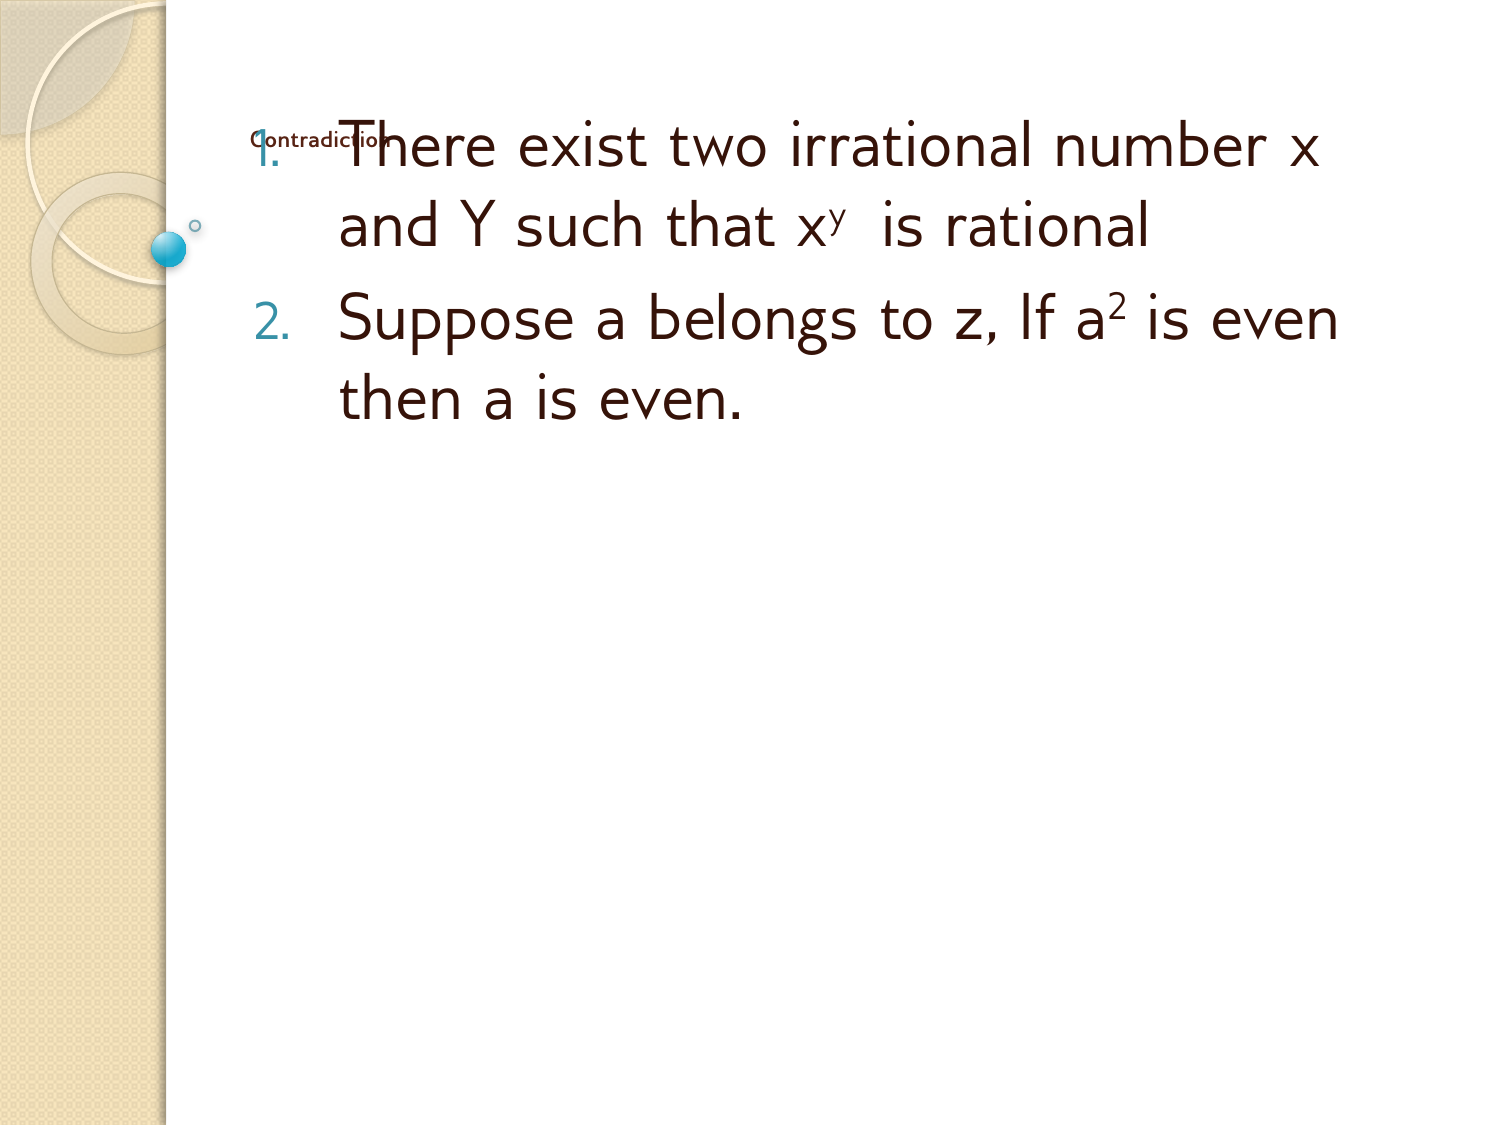

# Contradiction
There exist two irrational number x and Y such that xy   is rational
Suppose a belongs to z, If a2 is even then a is even.